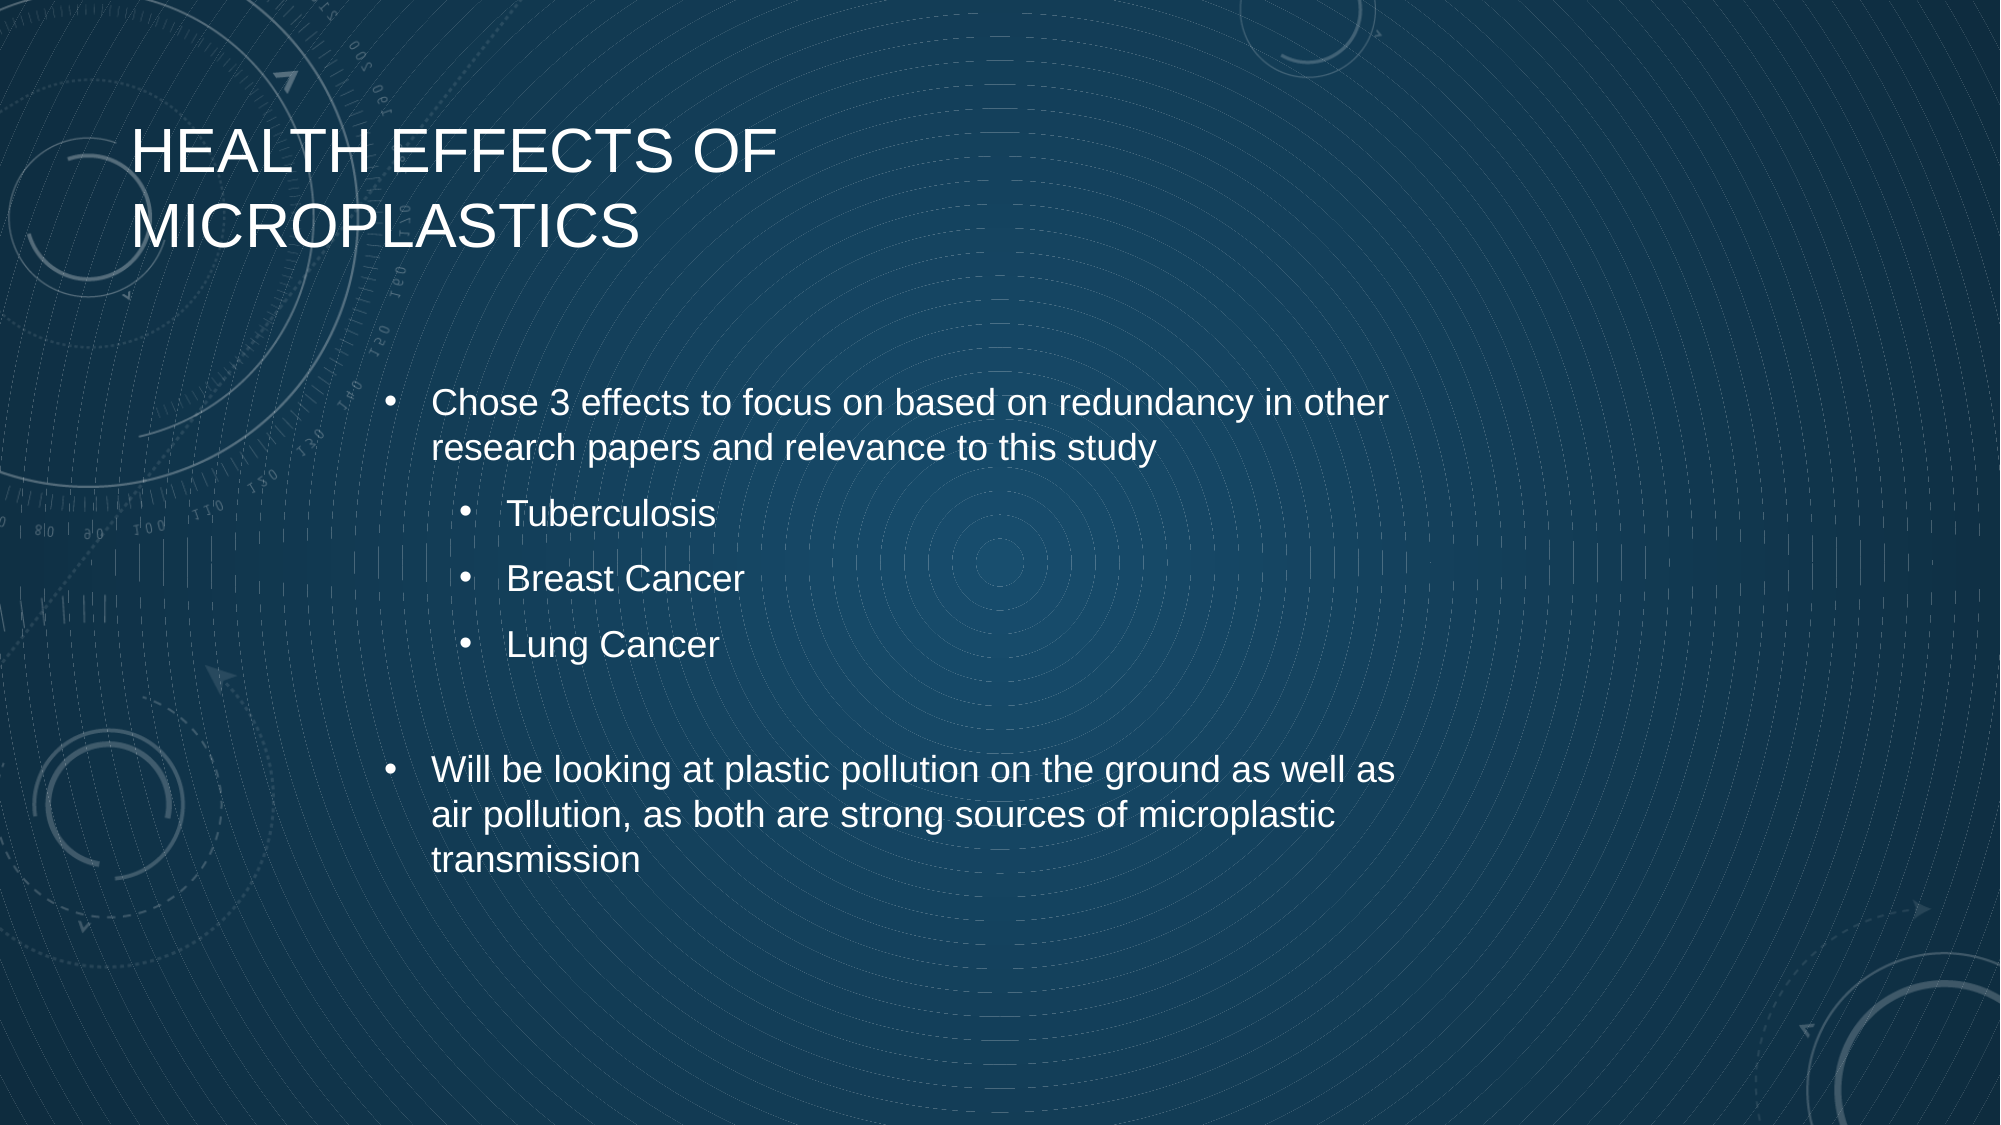

# Health effects of microplastics
Chose 3 effects to focus on based on redundancy in other research papers and relevance to this study
Tuberculosis
Breast Cancer
Lung Cancer

Will be looking at plastic pollution on the ground as well as air pollution, as both are strong sources of microplastic transmission